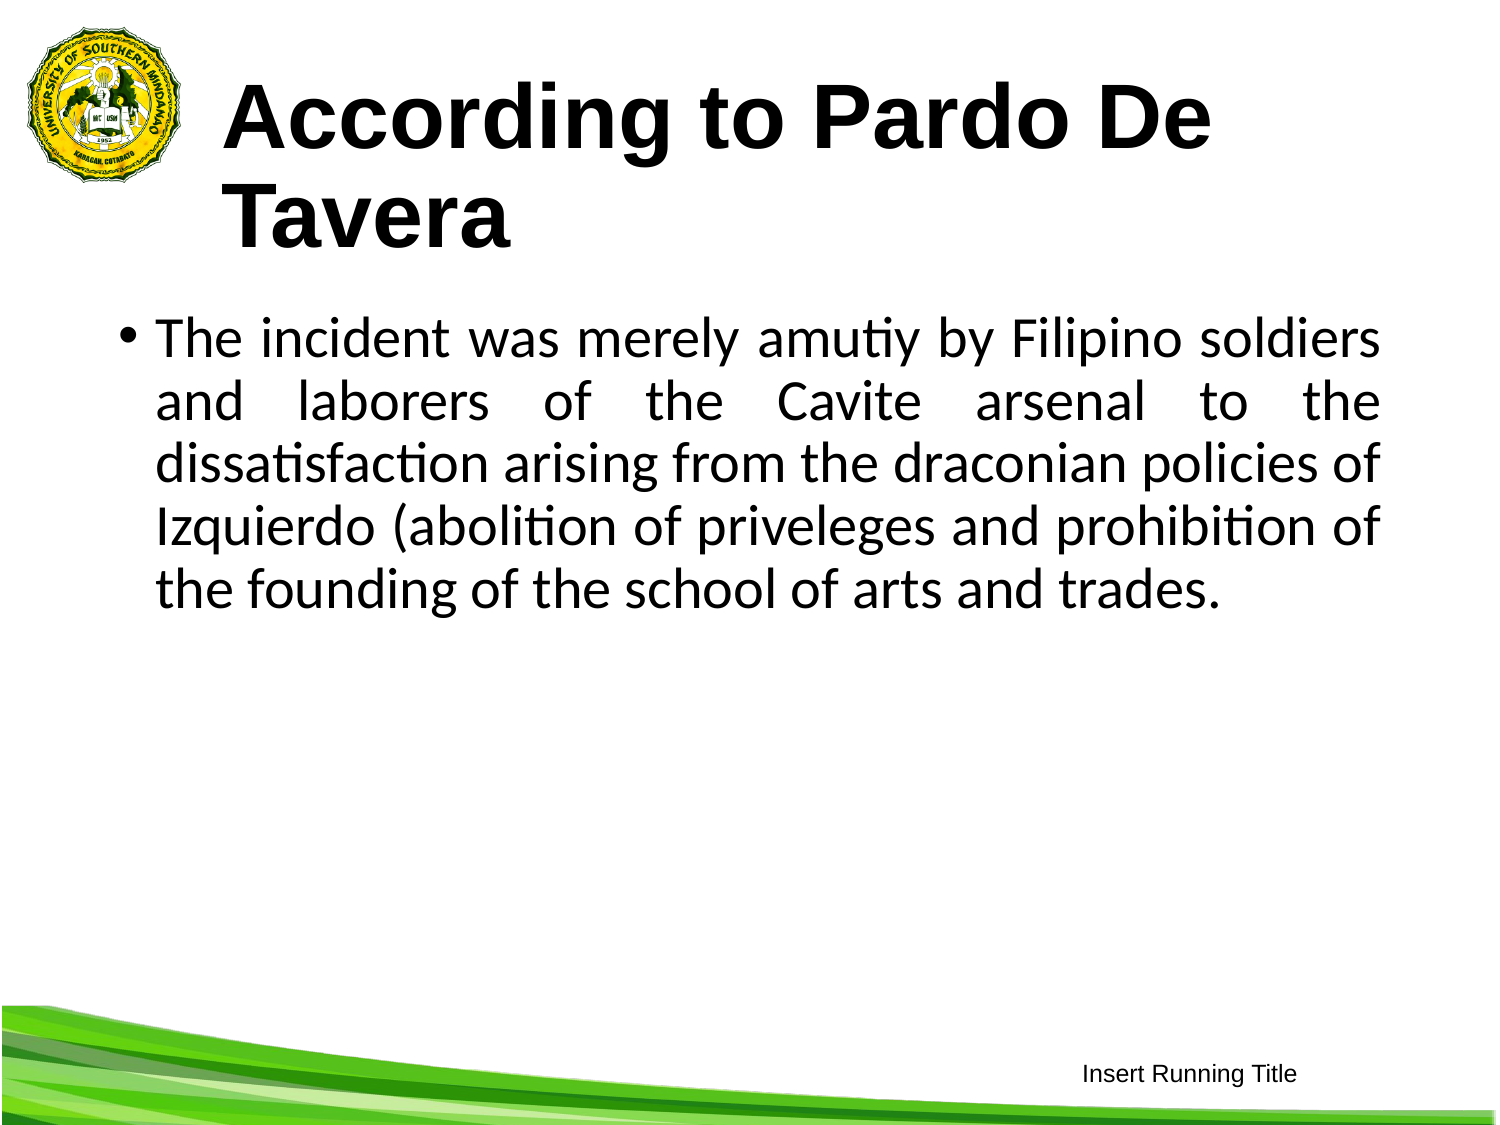

# According to Pardo De Tavera
The incident was merely amutiy by Filipino soldiers and laborers of the Cavite arsenal to the dissatisfaction arising from the draconian policies of Izquierdo (abolition of priveleges and prohibition of the founding of the school of arts and trades.
Insert Running Title
8